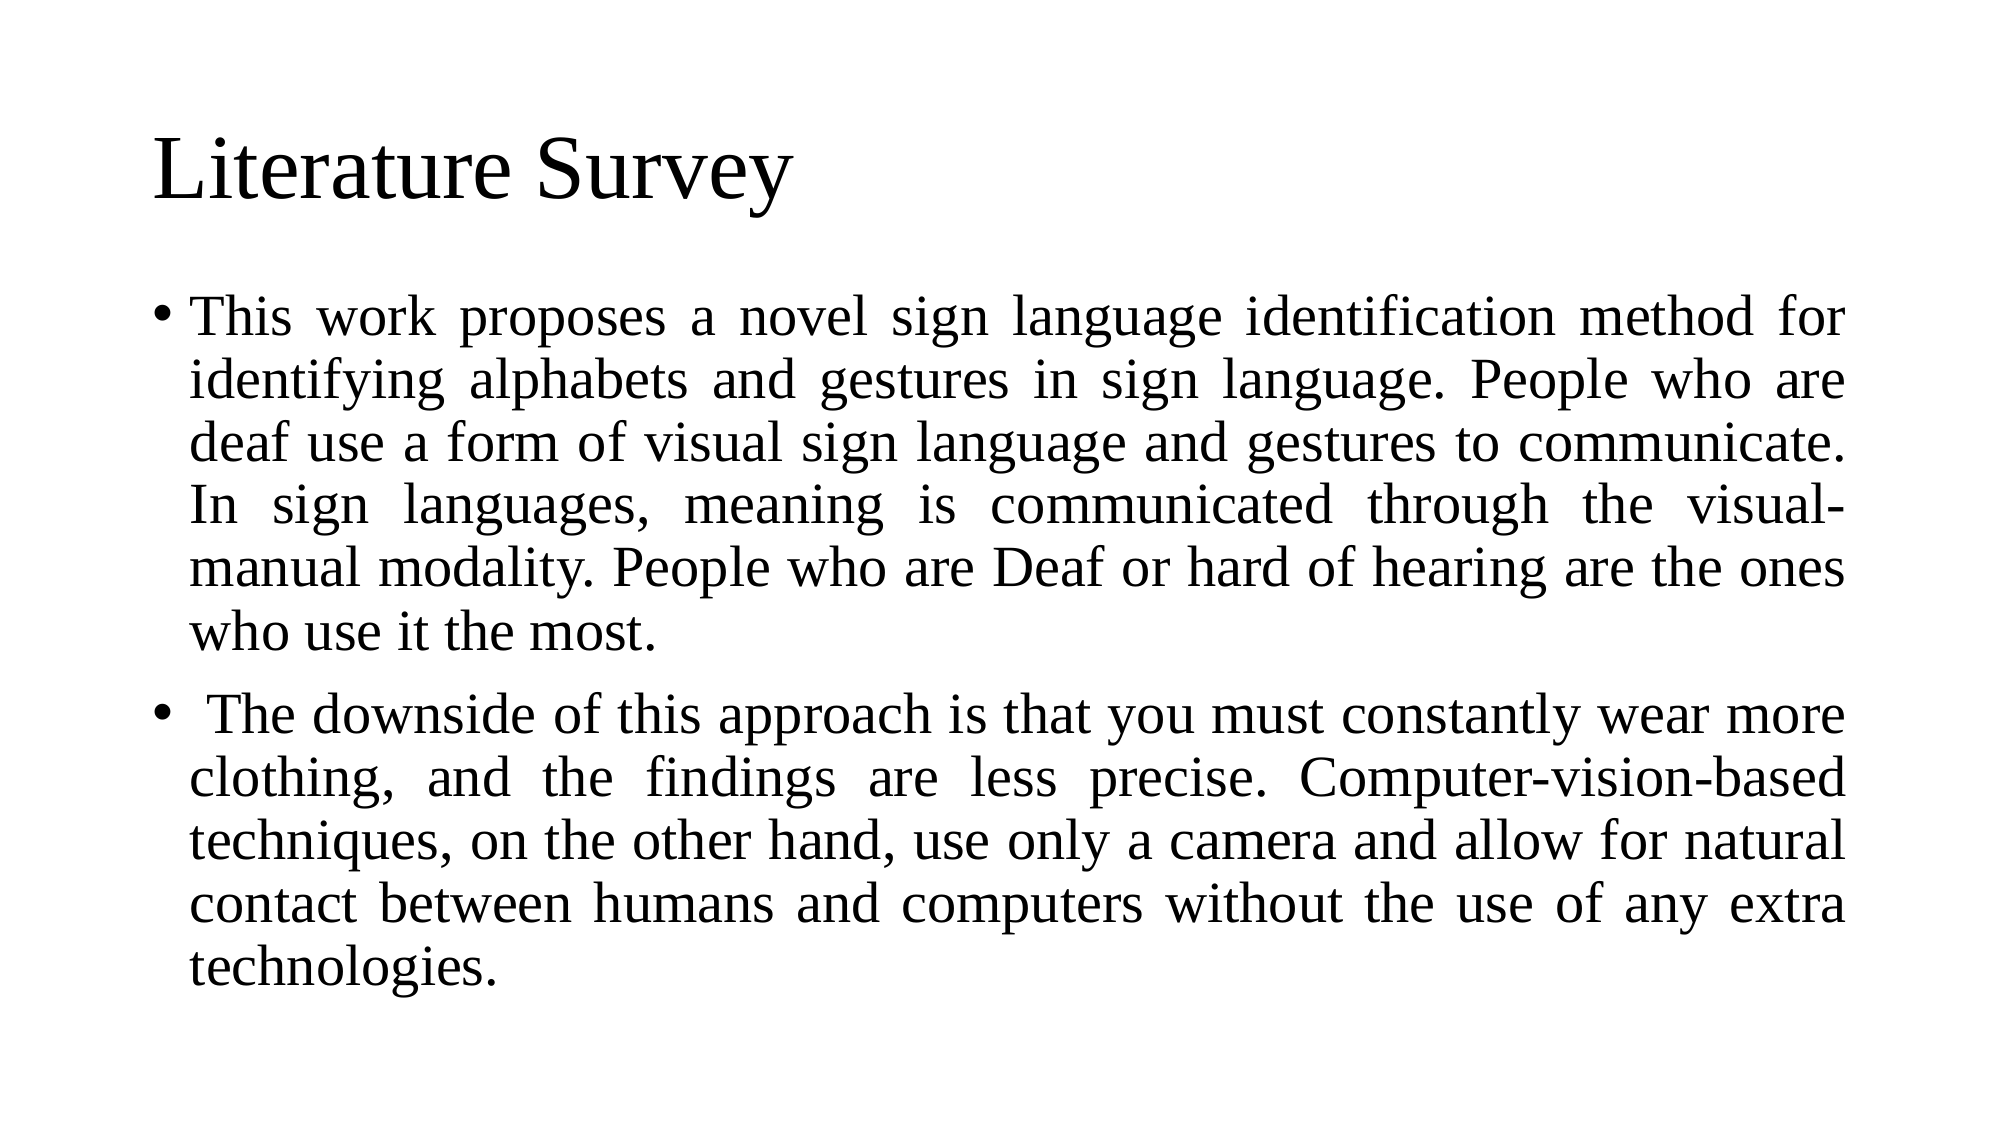

# Literature Survey
This work proposes a novel sign language identification method for identifying alphabets and gestures in sign language. People who are deaf use a form of visual sign language and gestures to communicate. In sign languages, meaning is communicated through the visual-manual modality. People who are Deaf or hard of hearing are the ones who use it the most.
 The downside of this approach is that you must constantly wear more clothing, and the findings are less precise. Computer-vision-based techniques, on the other hand, use only a camera and allow for natural contact between humans and computers without the use of any extra technologies.